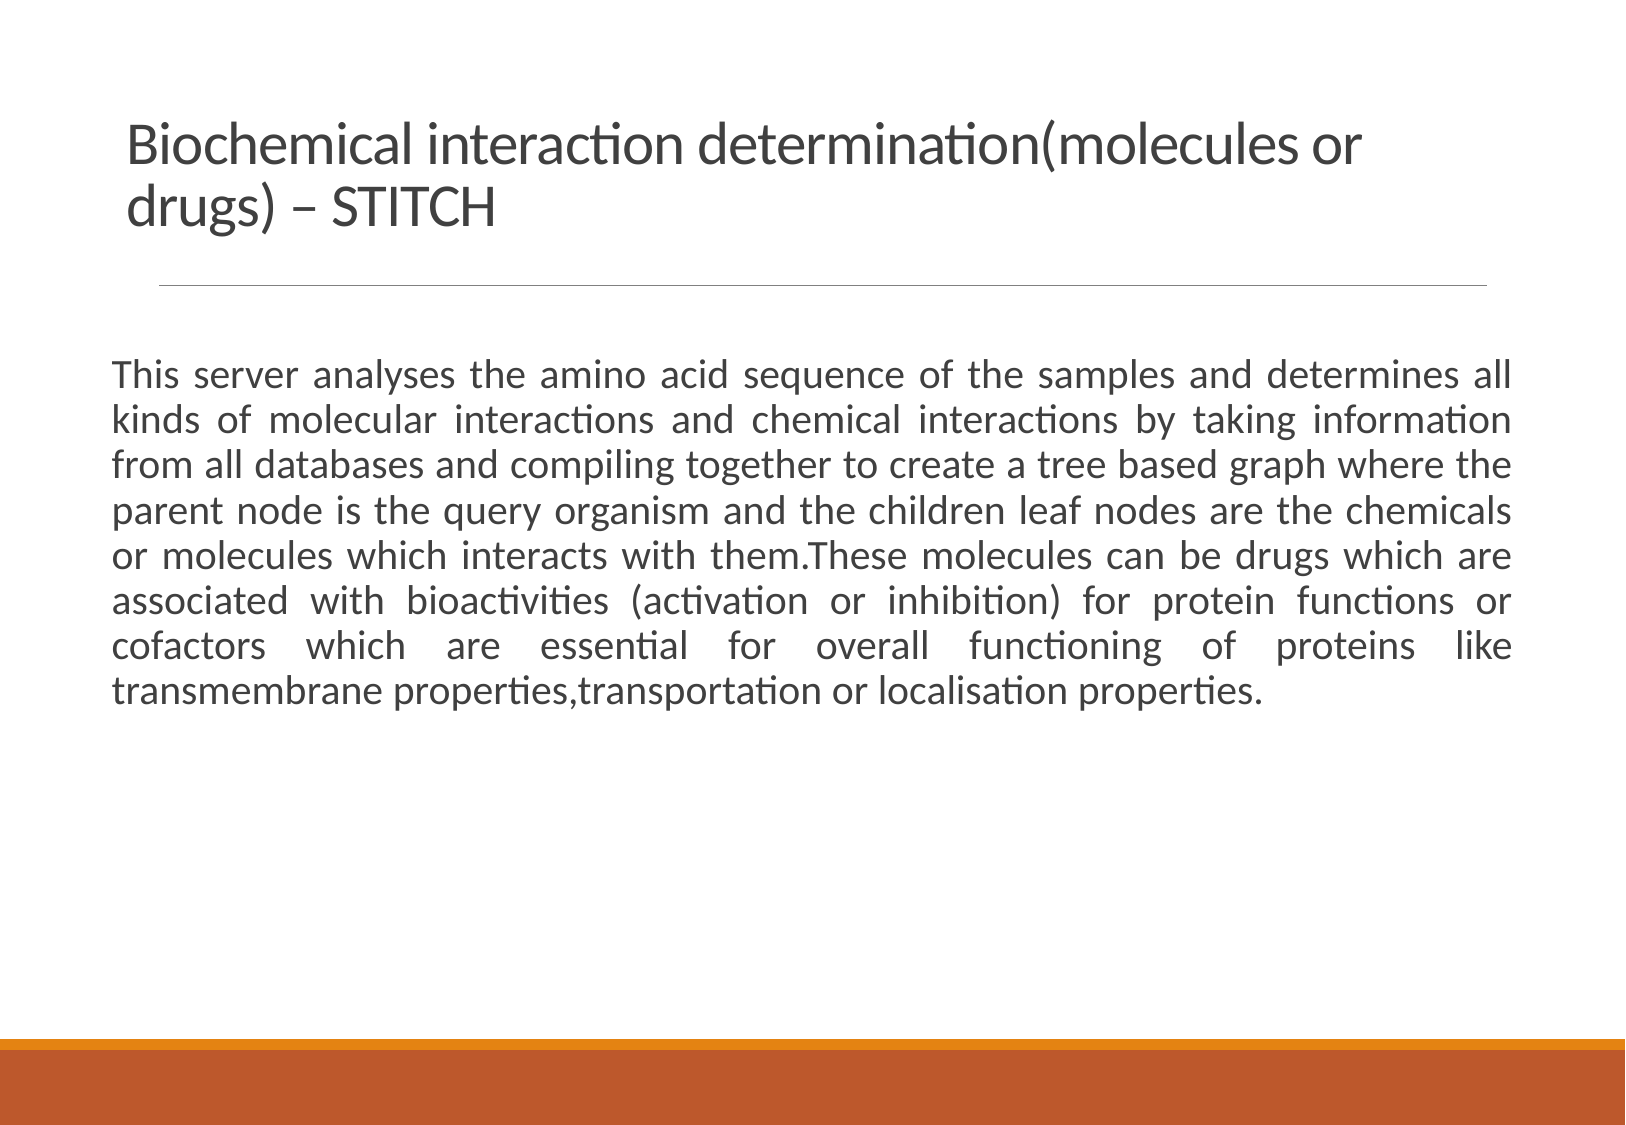

# Biochemical interaction determination(molecules or drugs) – STITCH
This server analyses the amino acid sequence of the samples and determines all kinds of molecular interactions and chemical interactions by taking information from all databases and compiling together to create a tree based graph where the parent node is the query organism and the children leaf nodes are the chemicals or molecules which interacts with them.These molecules can be drugs which are associated with bioactivities (activation or inhibition) for protein functions or cofactors which are essential for overall functioning of proteins like transmembrane properties,transportation or localisation properties.